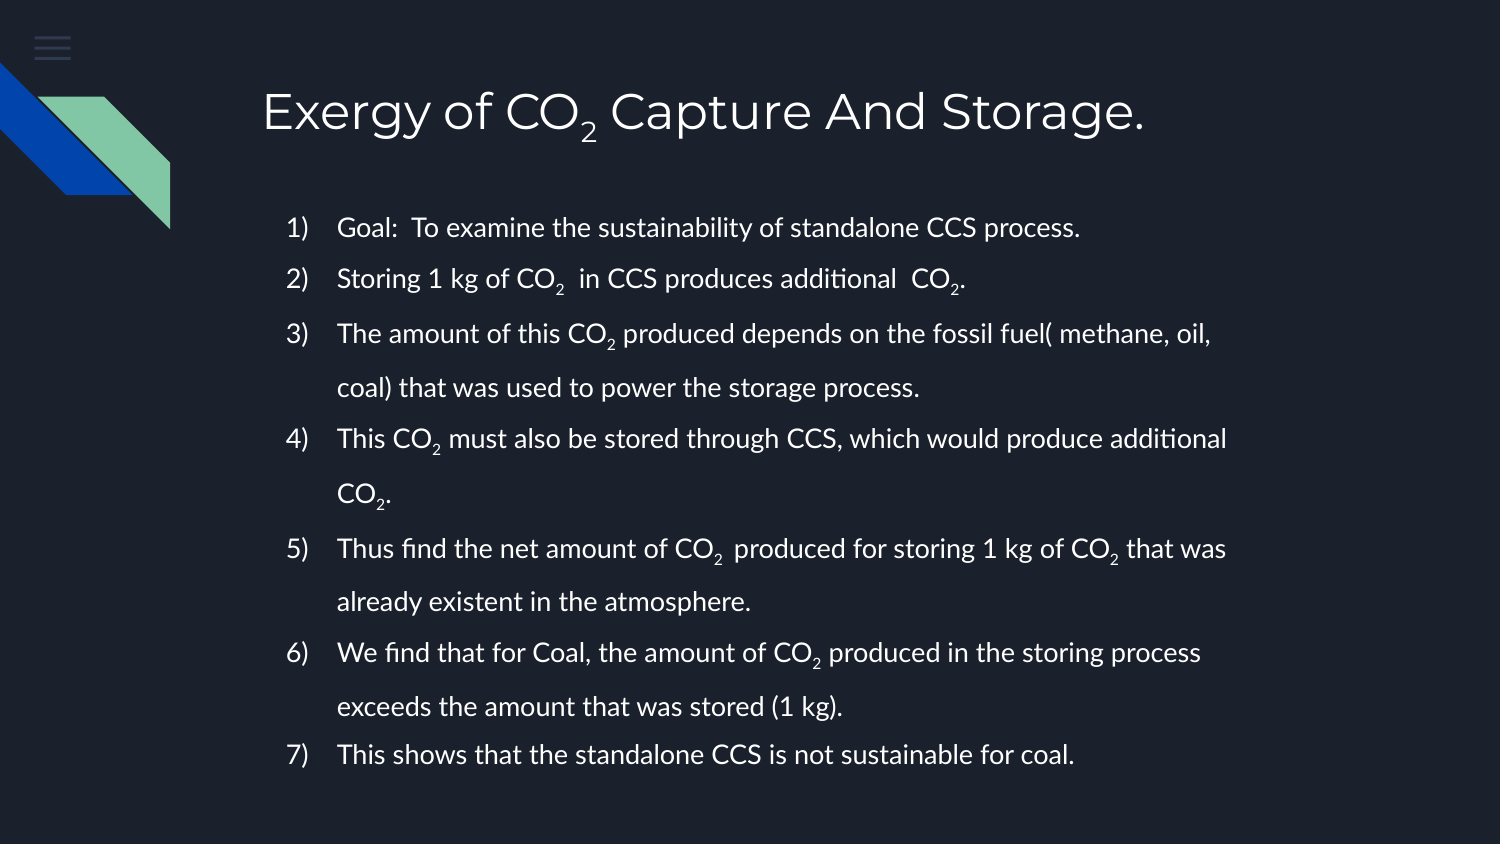

# Exergy of CO2 Capture And Storage.
Goal:  To examine the sustainability of standalone CCS process.
Storing 1 kg of CO2  in CCS produces additional  CO2.
The amount of this CO2 produced depends on the fossil fuel( methane, oil, coal) that was used to power the storage process.
This CO2 must also be stored through CCS, which would produce additional
CO2.
Thus find the net amount of CO2  produced for storing 1 kg of CO2 that was already existent in the atmosphere.
We find that for Coal, the amount of CO2 produced in the storing process exceeds the amount that was stored (1 kg).
This shows that the standalone CCS is not sustainable for coal.